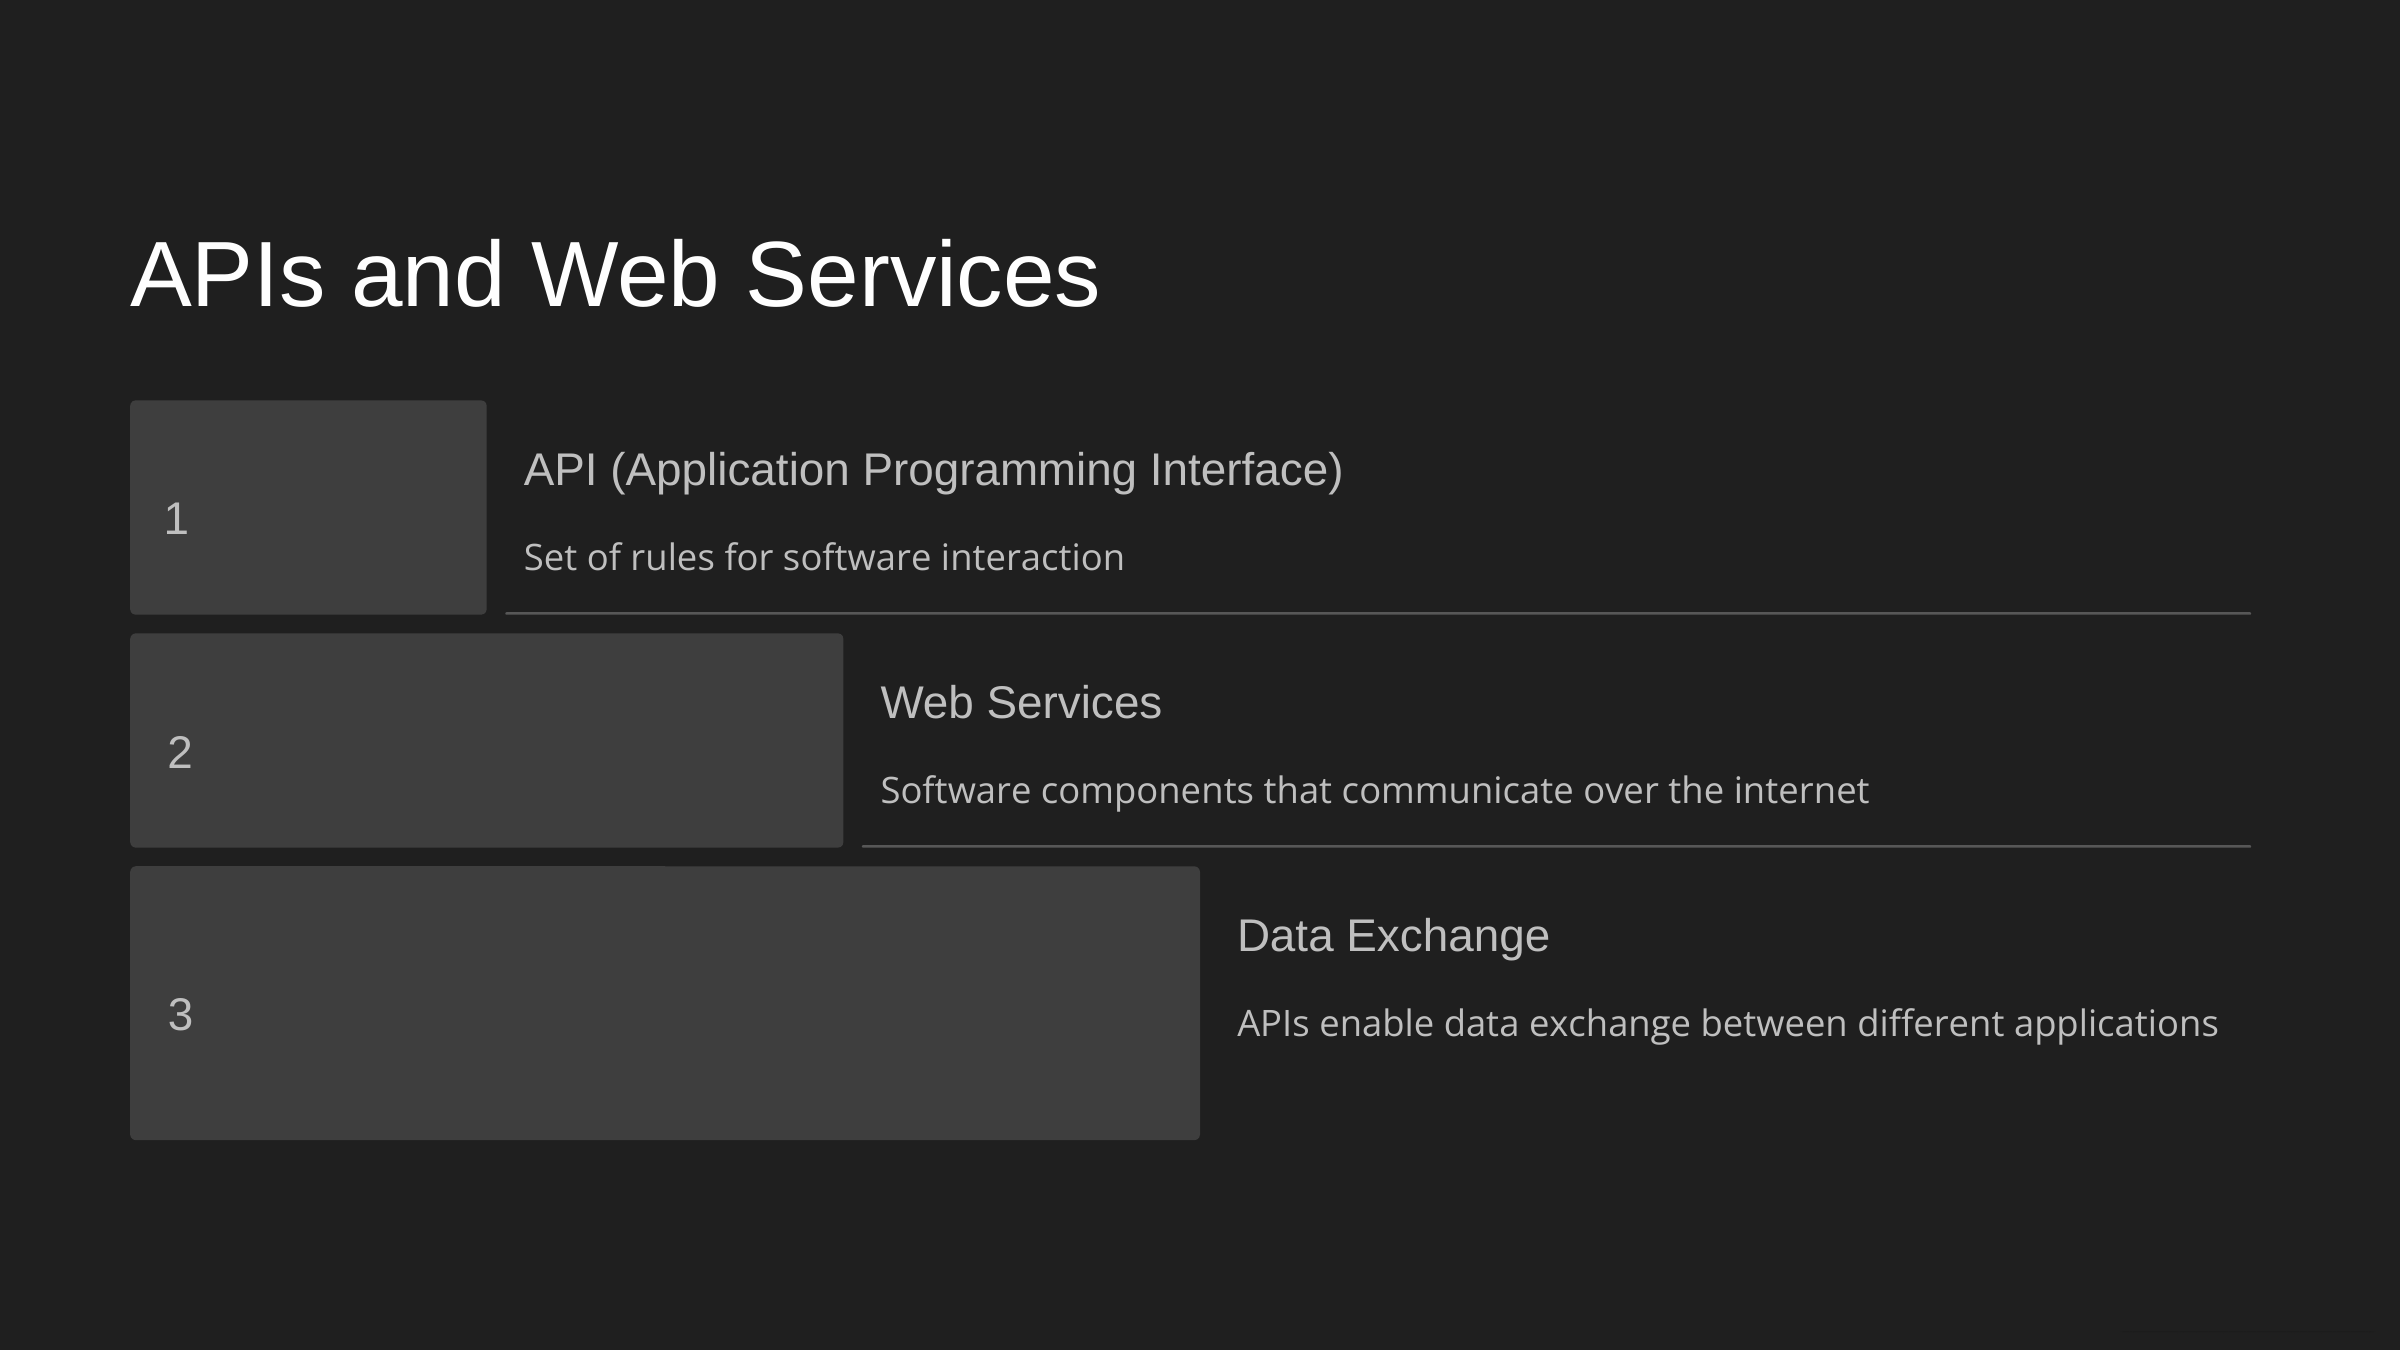

APIs and Web Services

API (Application Programming Interface)
1
Set of rules for software interaction

Web Services
2
Software components that communicate over the internet

Data Exchange
3
APIs enable data exchange between different applications